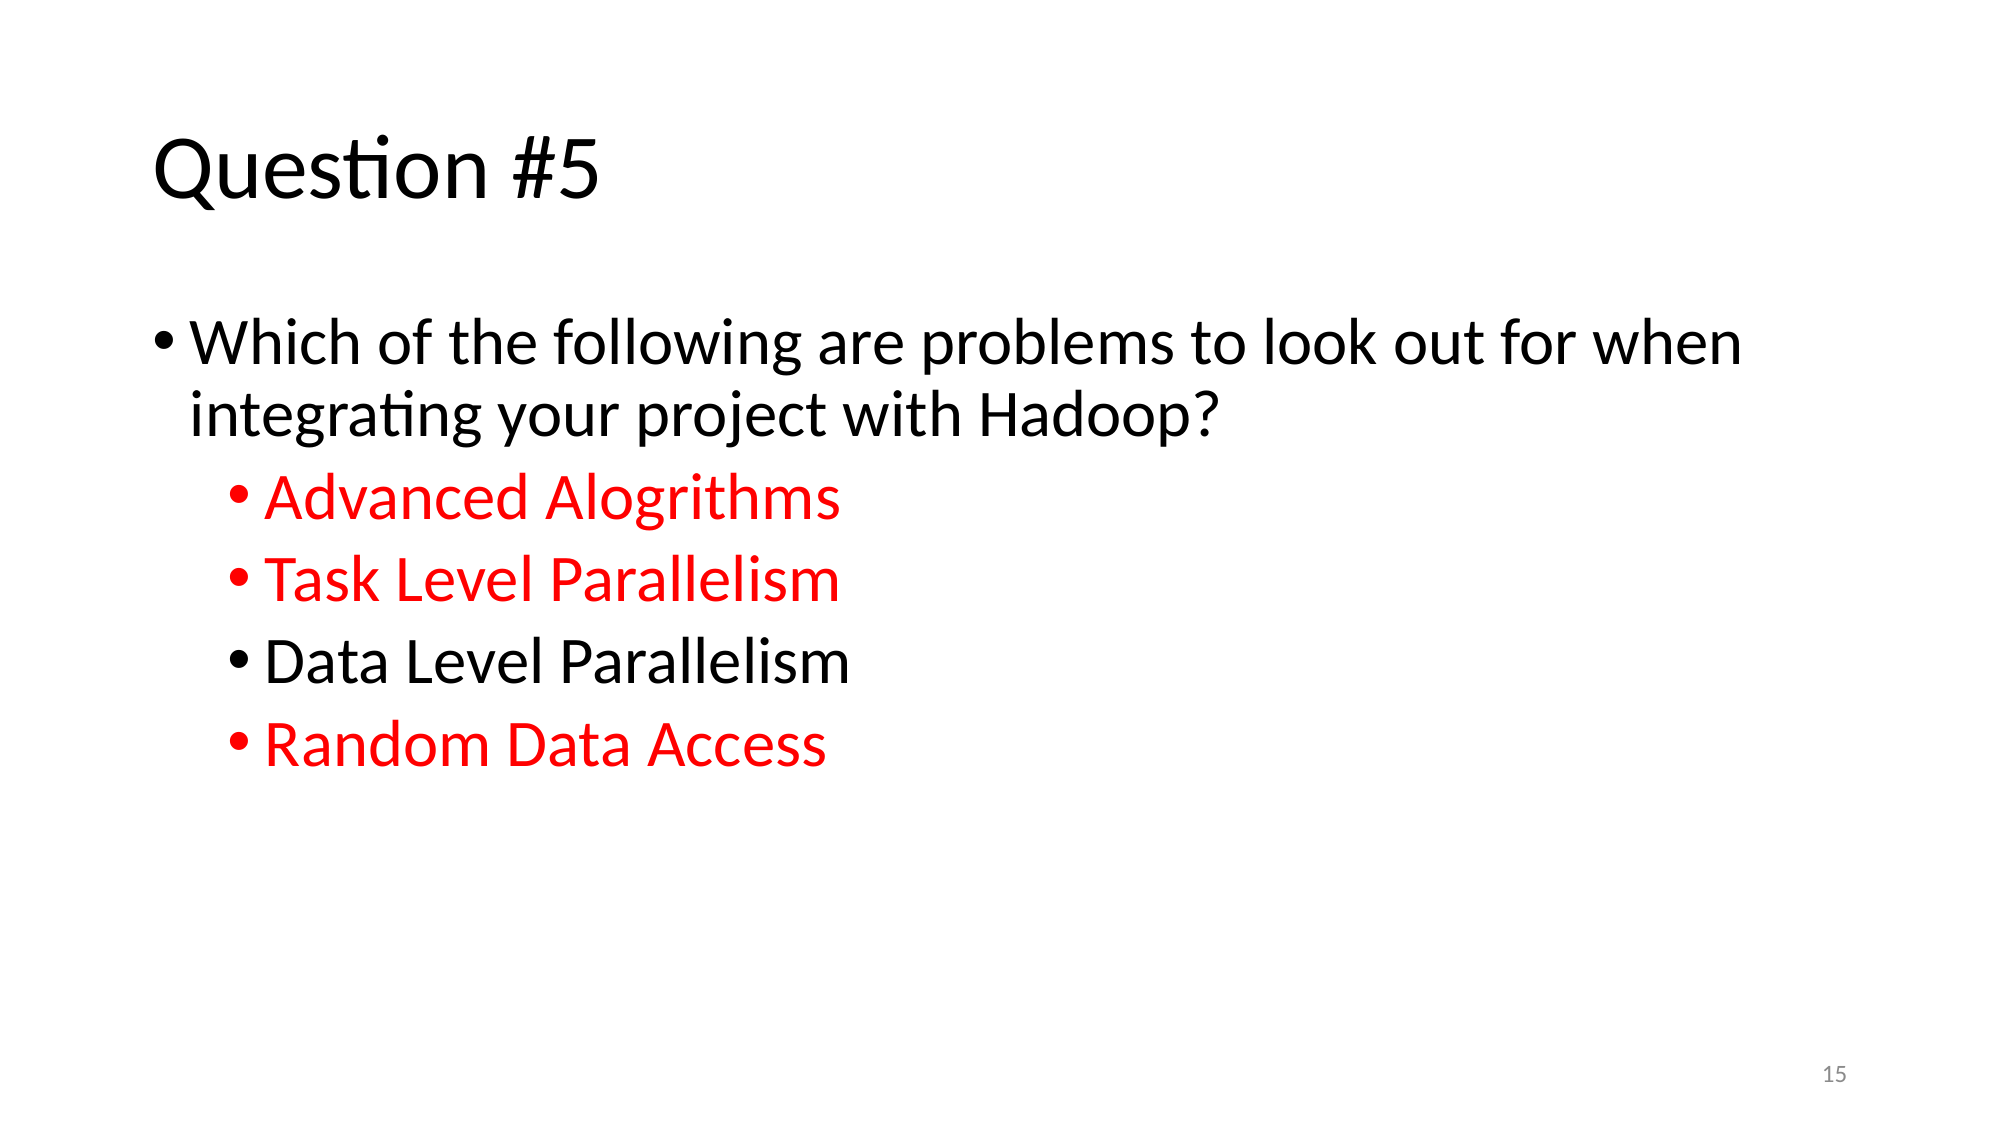

# Question #5
Which of the following are problems to look out for when integrating your project with Hadoop?
Advanced Alogrithms
Task Level Parallelism
Data Level Parallelism
Random Data Access
15